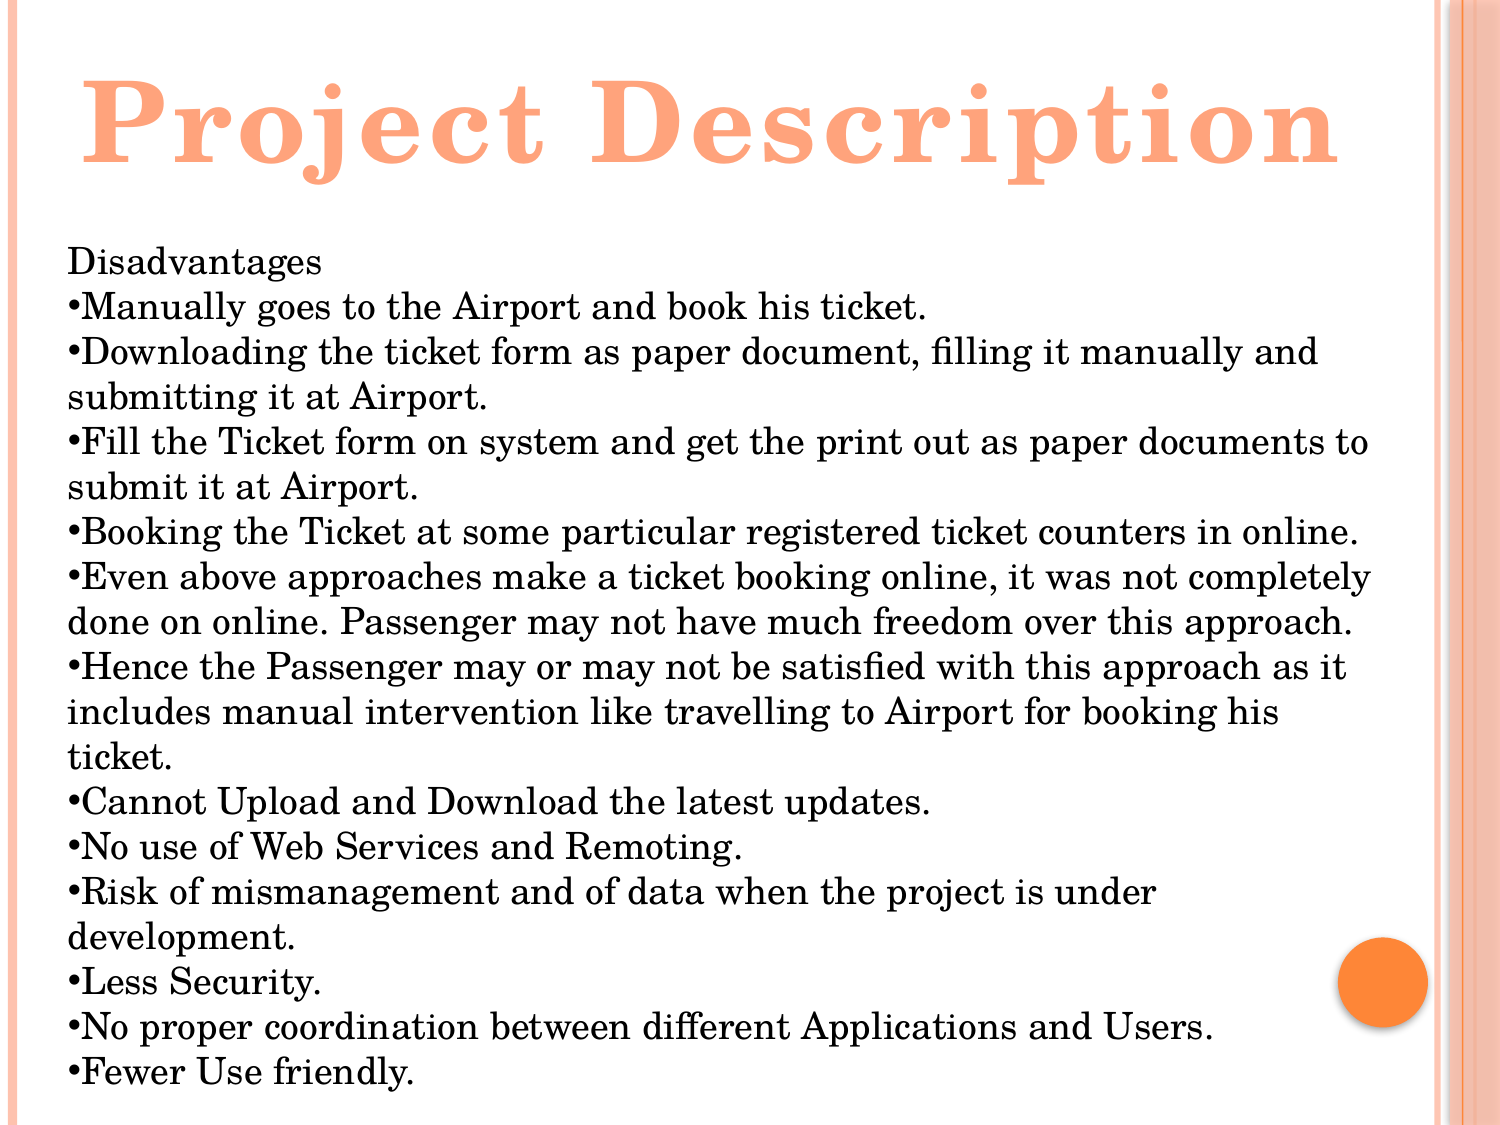

Project Description

Disadvantages
Manually goes to the Airport and book his ticket.
Downloading the ticket form as paper document, filling it manually and submitting it at Airport.
Fill the Ticket form on system and get the print out as paper documents to submit it at Airport.
Booking the Ticket at some particular registered ticket counters in online.
Even above approaches make a ticket booking online, it was not completely done on online. Passenger may not have much freedom over this approach.
Hence the Passenger may or may not be satisfied with this approach as it includes manual intervention like travelling to Airport for booking his ticket.
Cannot Upload and Download the latest updates.
No use of Web Services and Remoting.
Risk of mismanagement and of data when the project is under development.
Less Security.
No proper coordination between different Applications and Users.
Fewer Use friendly.